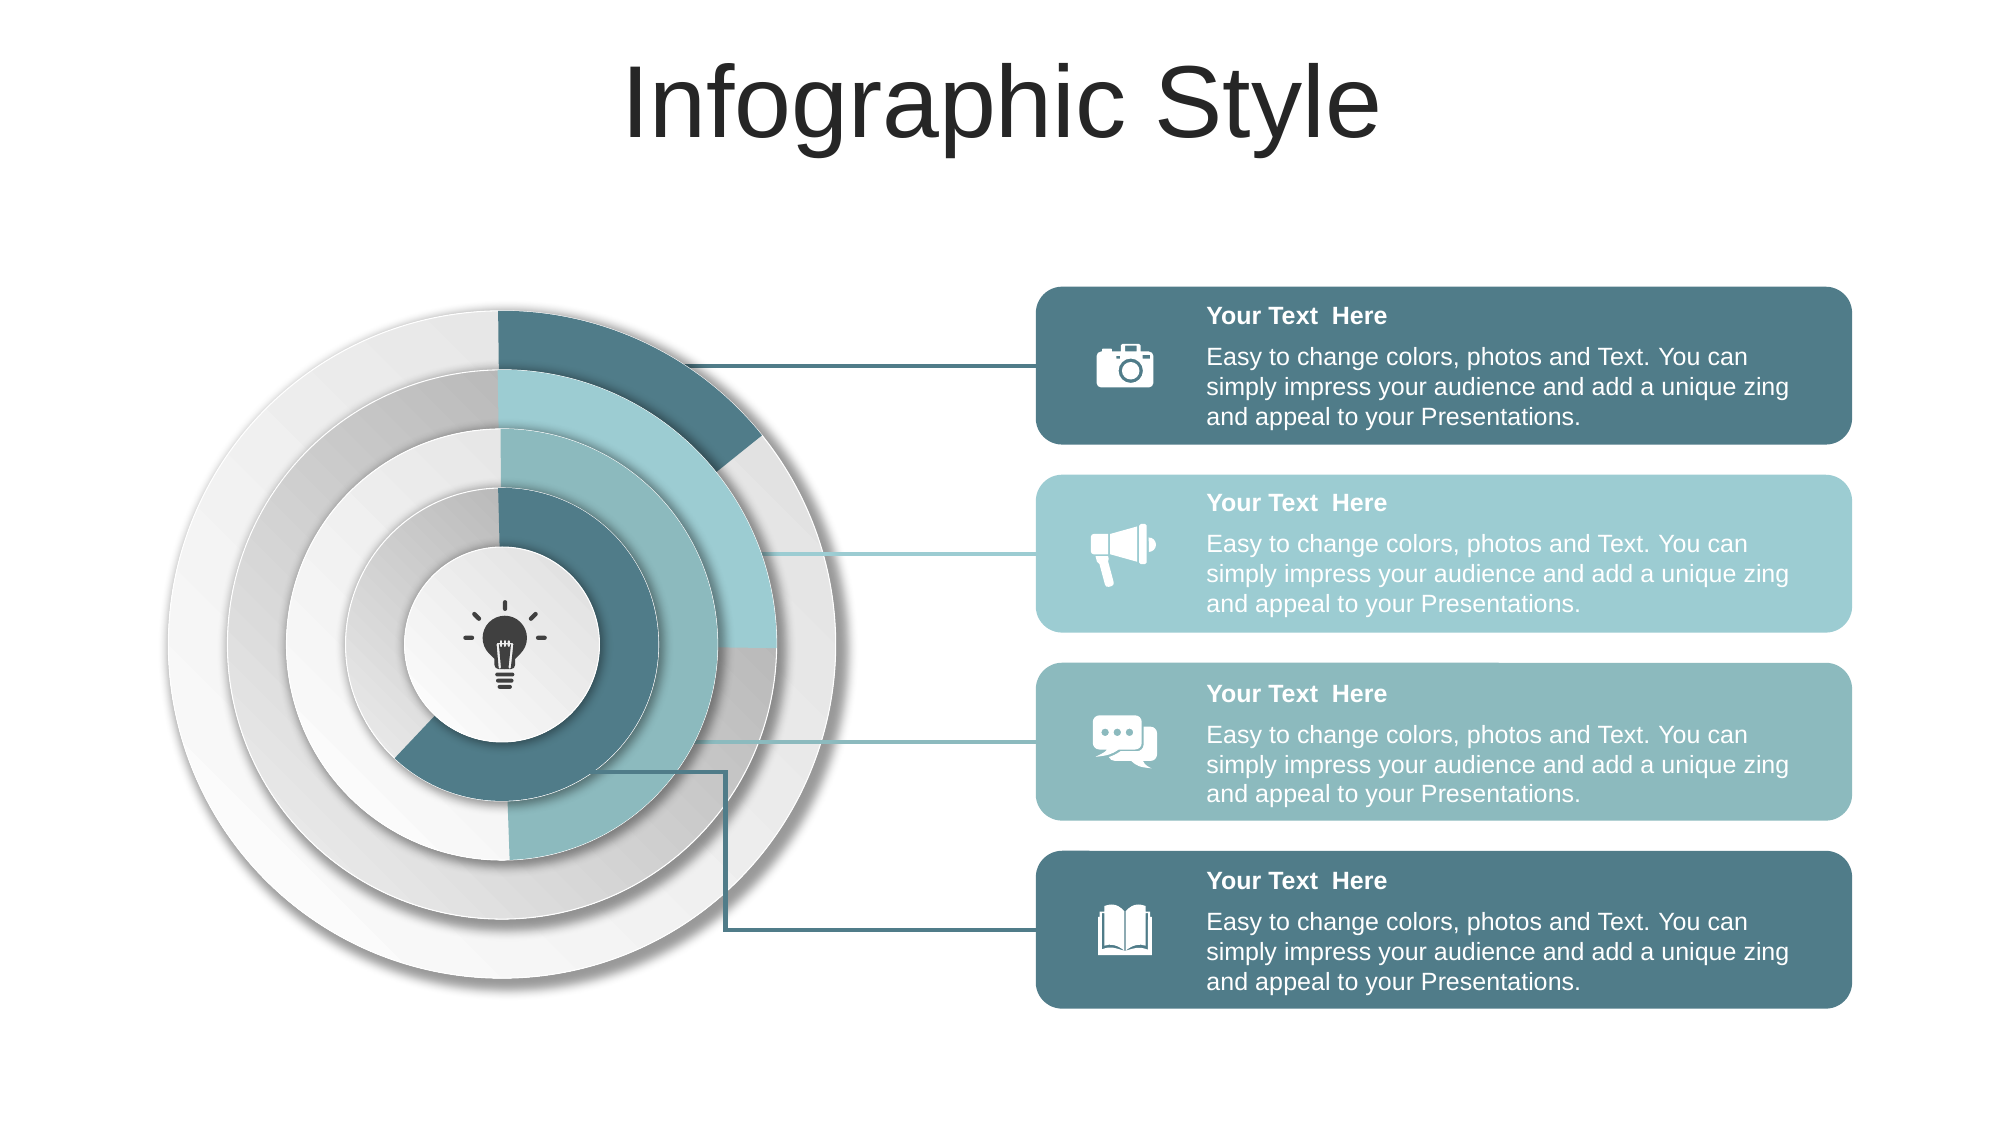

Infographic Style

Your Text  Here
Easy to change colors, photos and Text. You can simply impress your audience and add a unique zing and appeal to your Presentations.

Your Text  Here
Easy to change colors, photos and Text. You can simply impress your audience and add a unique zing and appeal to your Presentations.

Your Text  Here
Easy to change colors, photos and Text. You can simply impress your audience and add a unique zing and appeal to your Presentations.

Your Text  Here
Easy to change colors, photos and Text. You can simply impress your audience and add a unique zing and appeal to your Presentations.